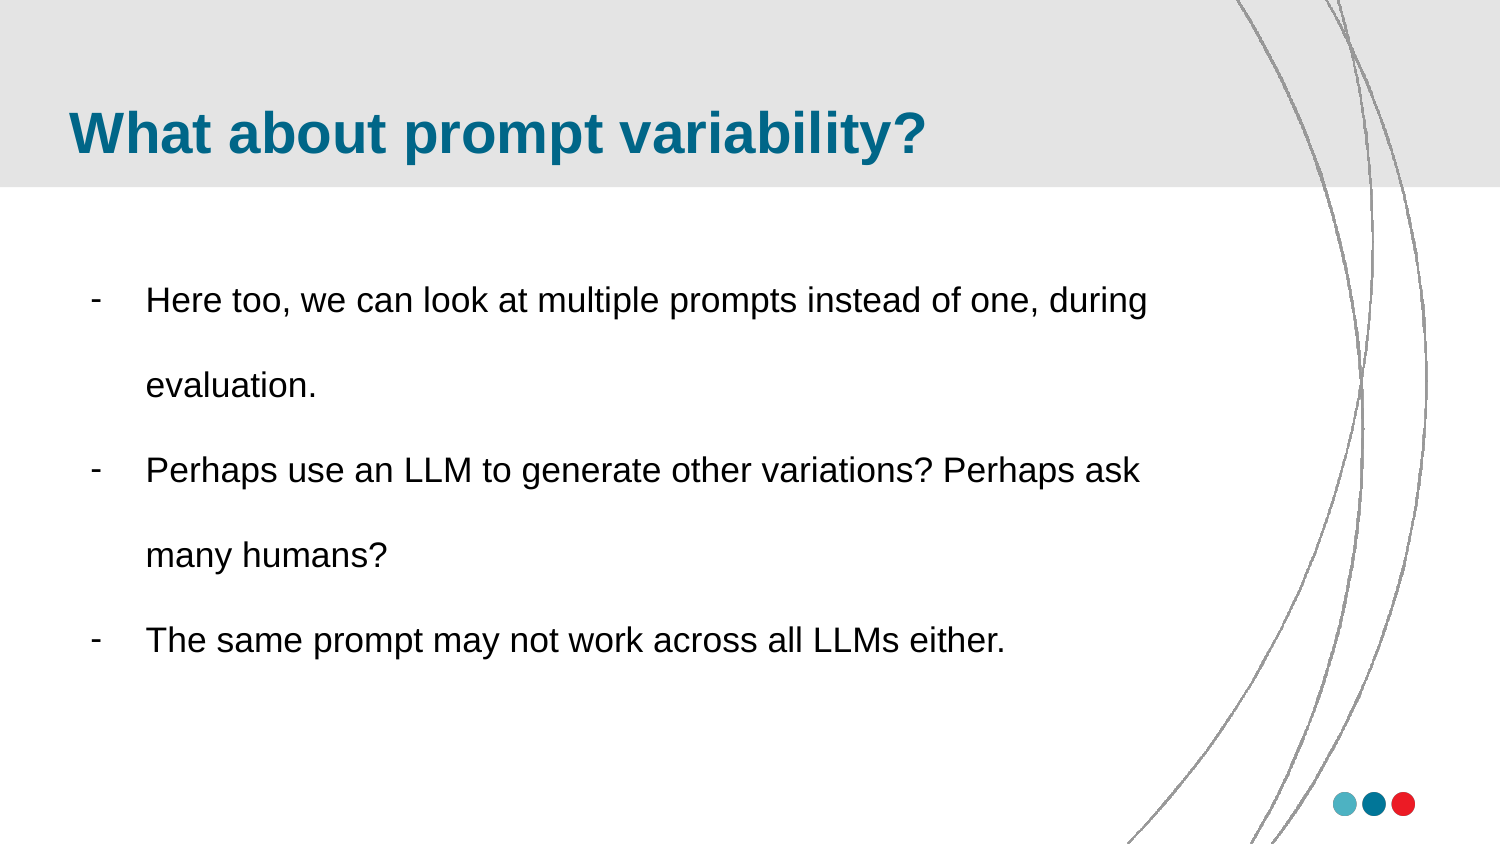

# What about prompt variability?
Here too, we can look at multiple prompts instead of one, during evaluation.
Perhaps use an LLM to generate other variations? Perhaps ask many humans?
The same prompt may not work across all LLMs either.